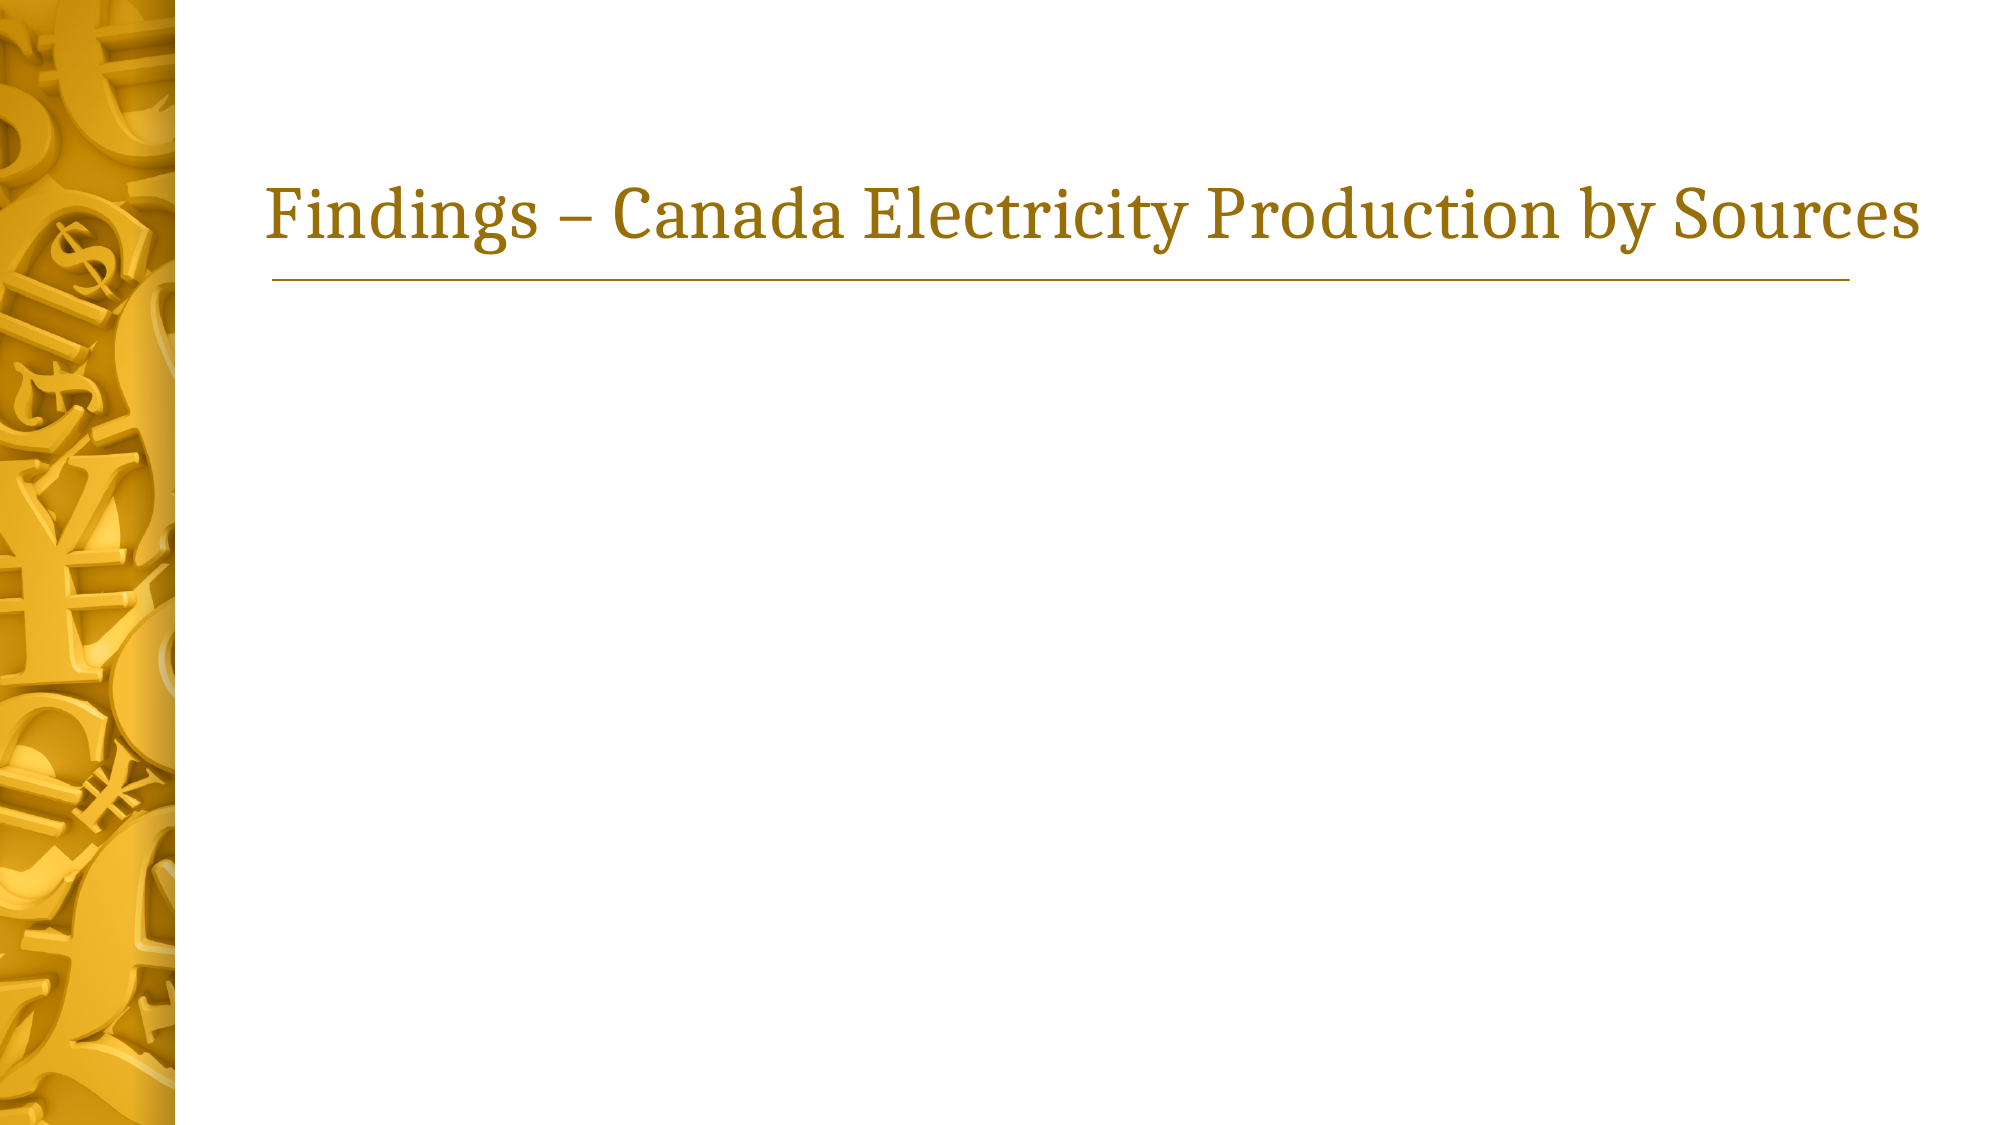

# Findings – Canada Electricity Production by Sources